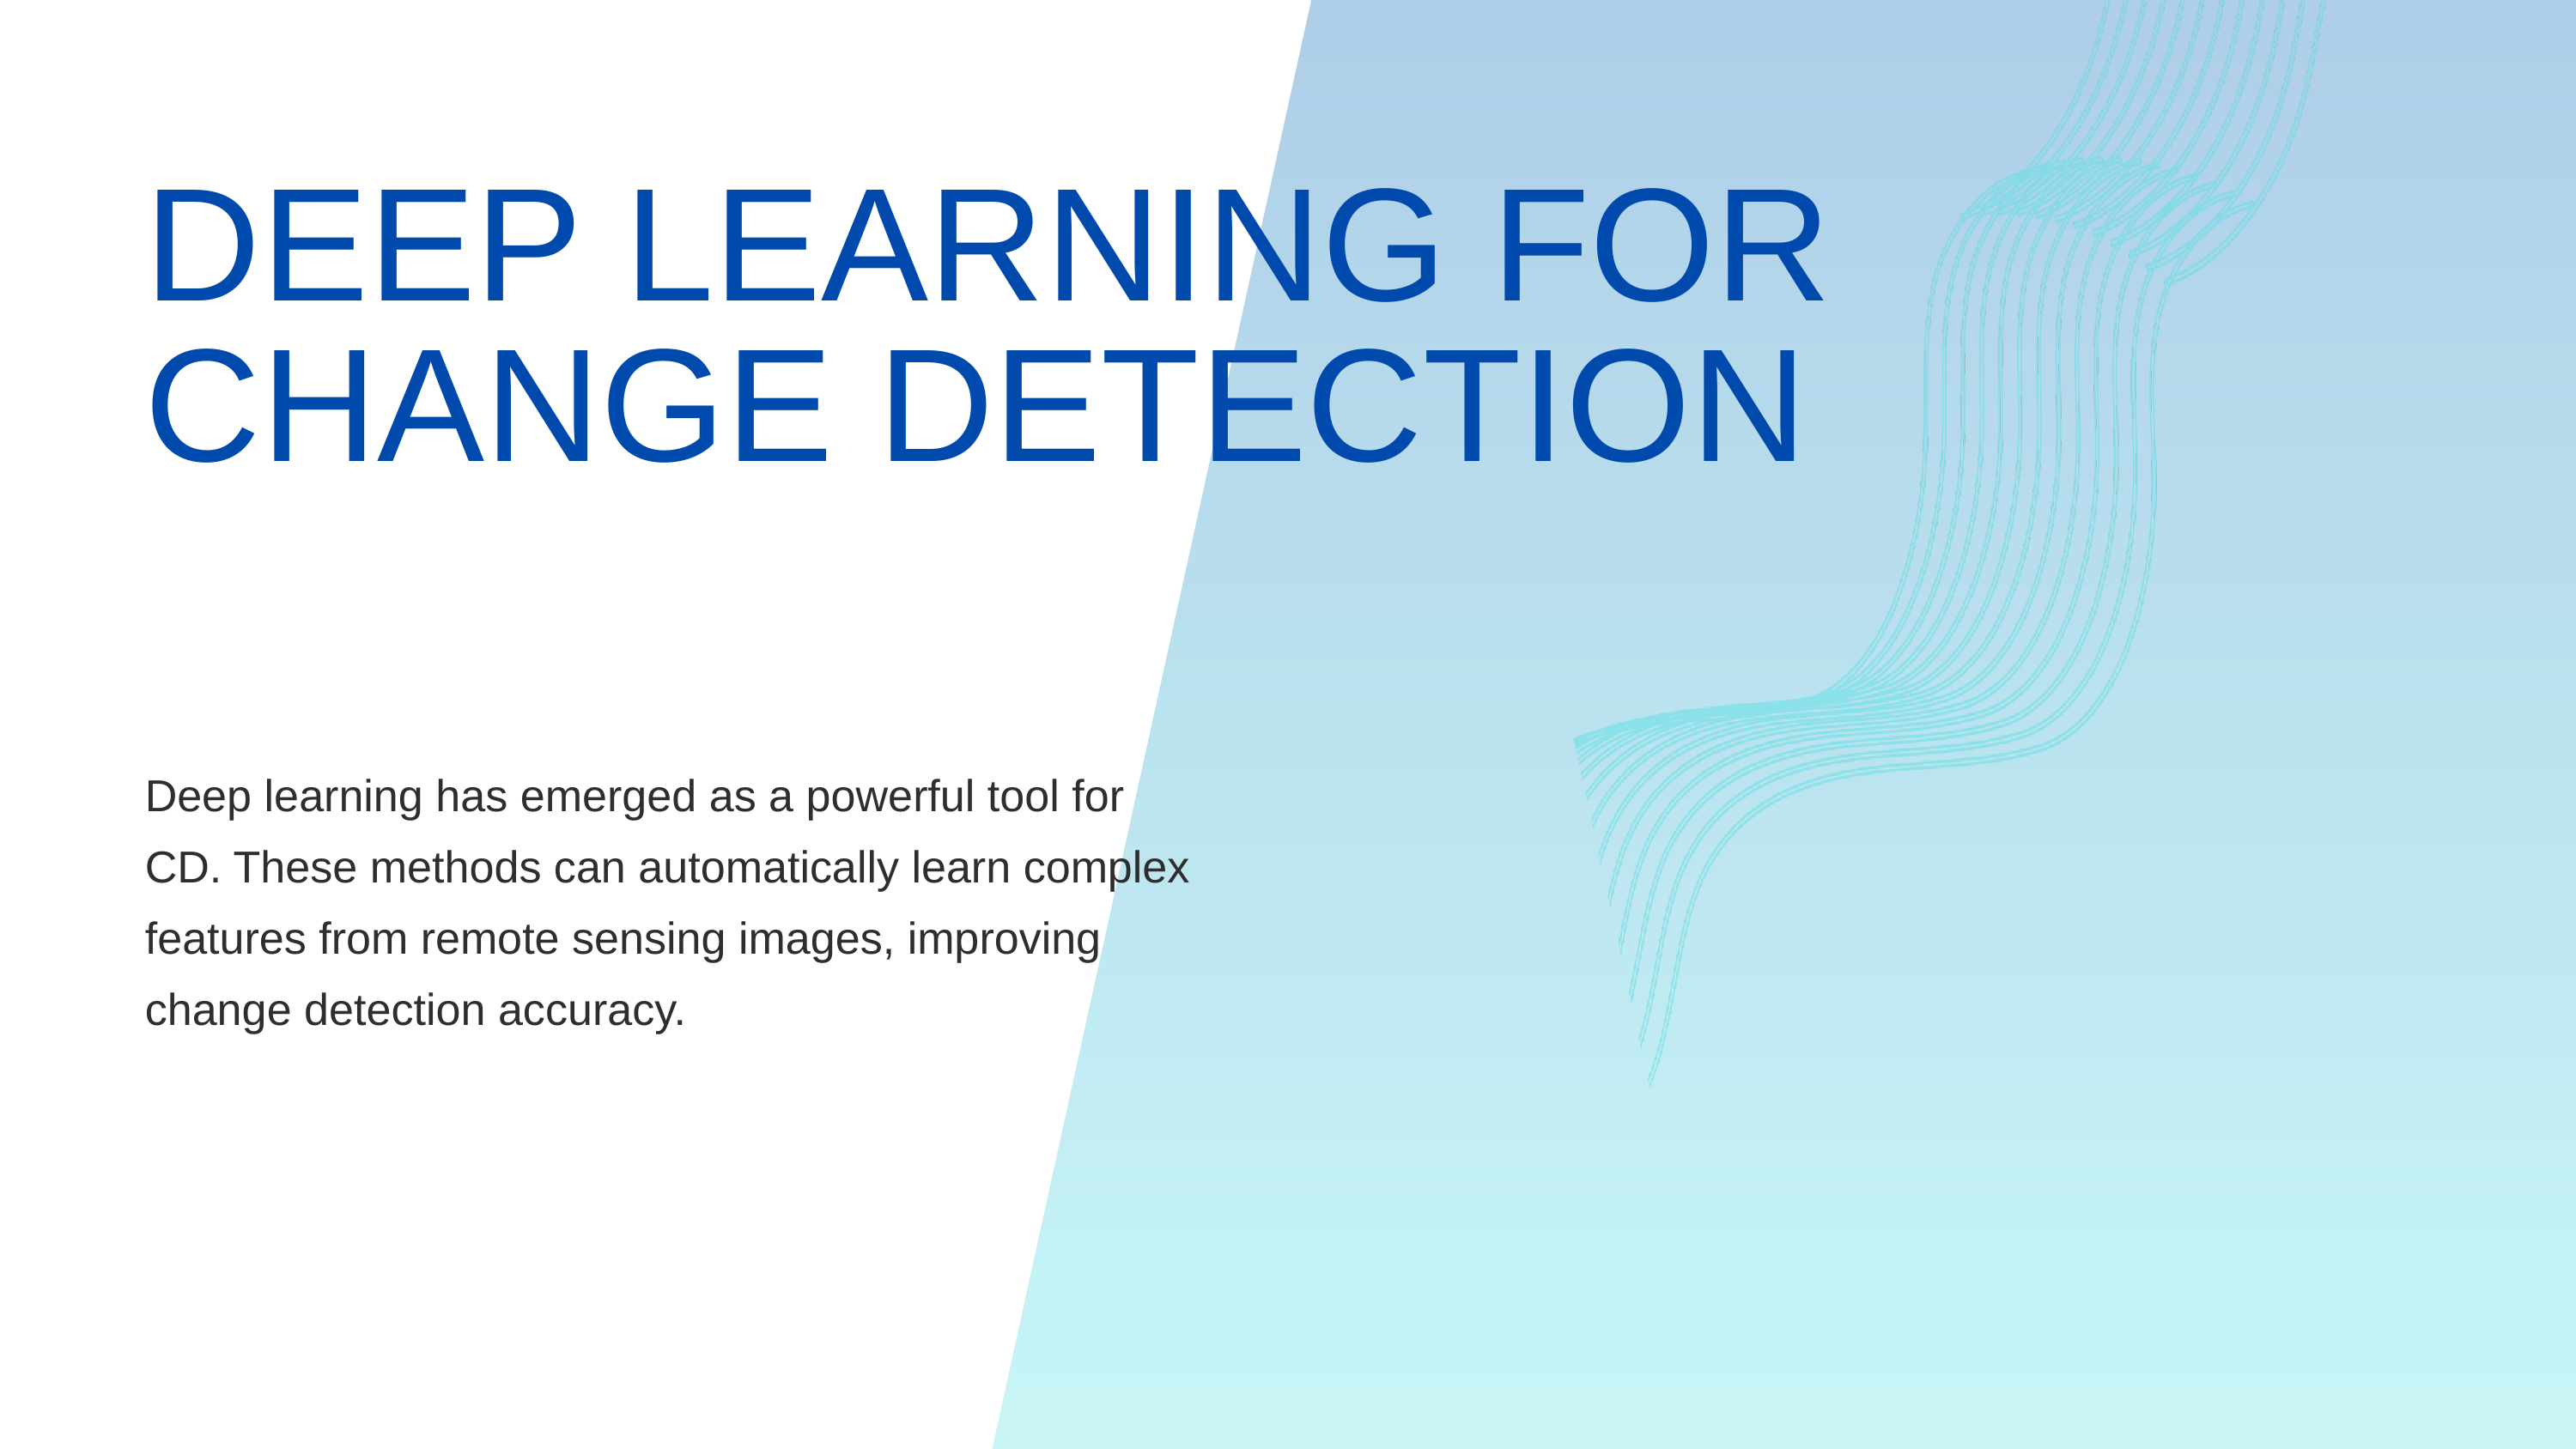

DEEP LEARNING FOR CHANGE DETECTION
Deep learning has emerged as a powerful tool for CD. These methods can automatically learn complex features from remote sensing images, improving change detection accuracy.